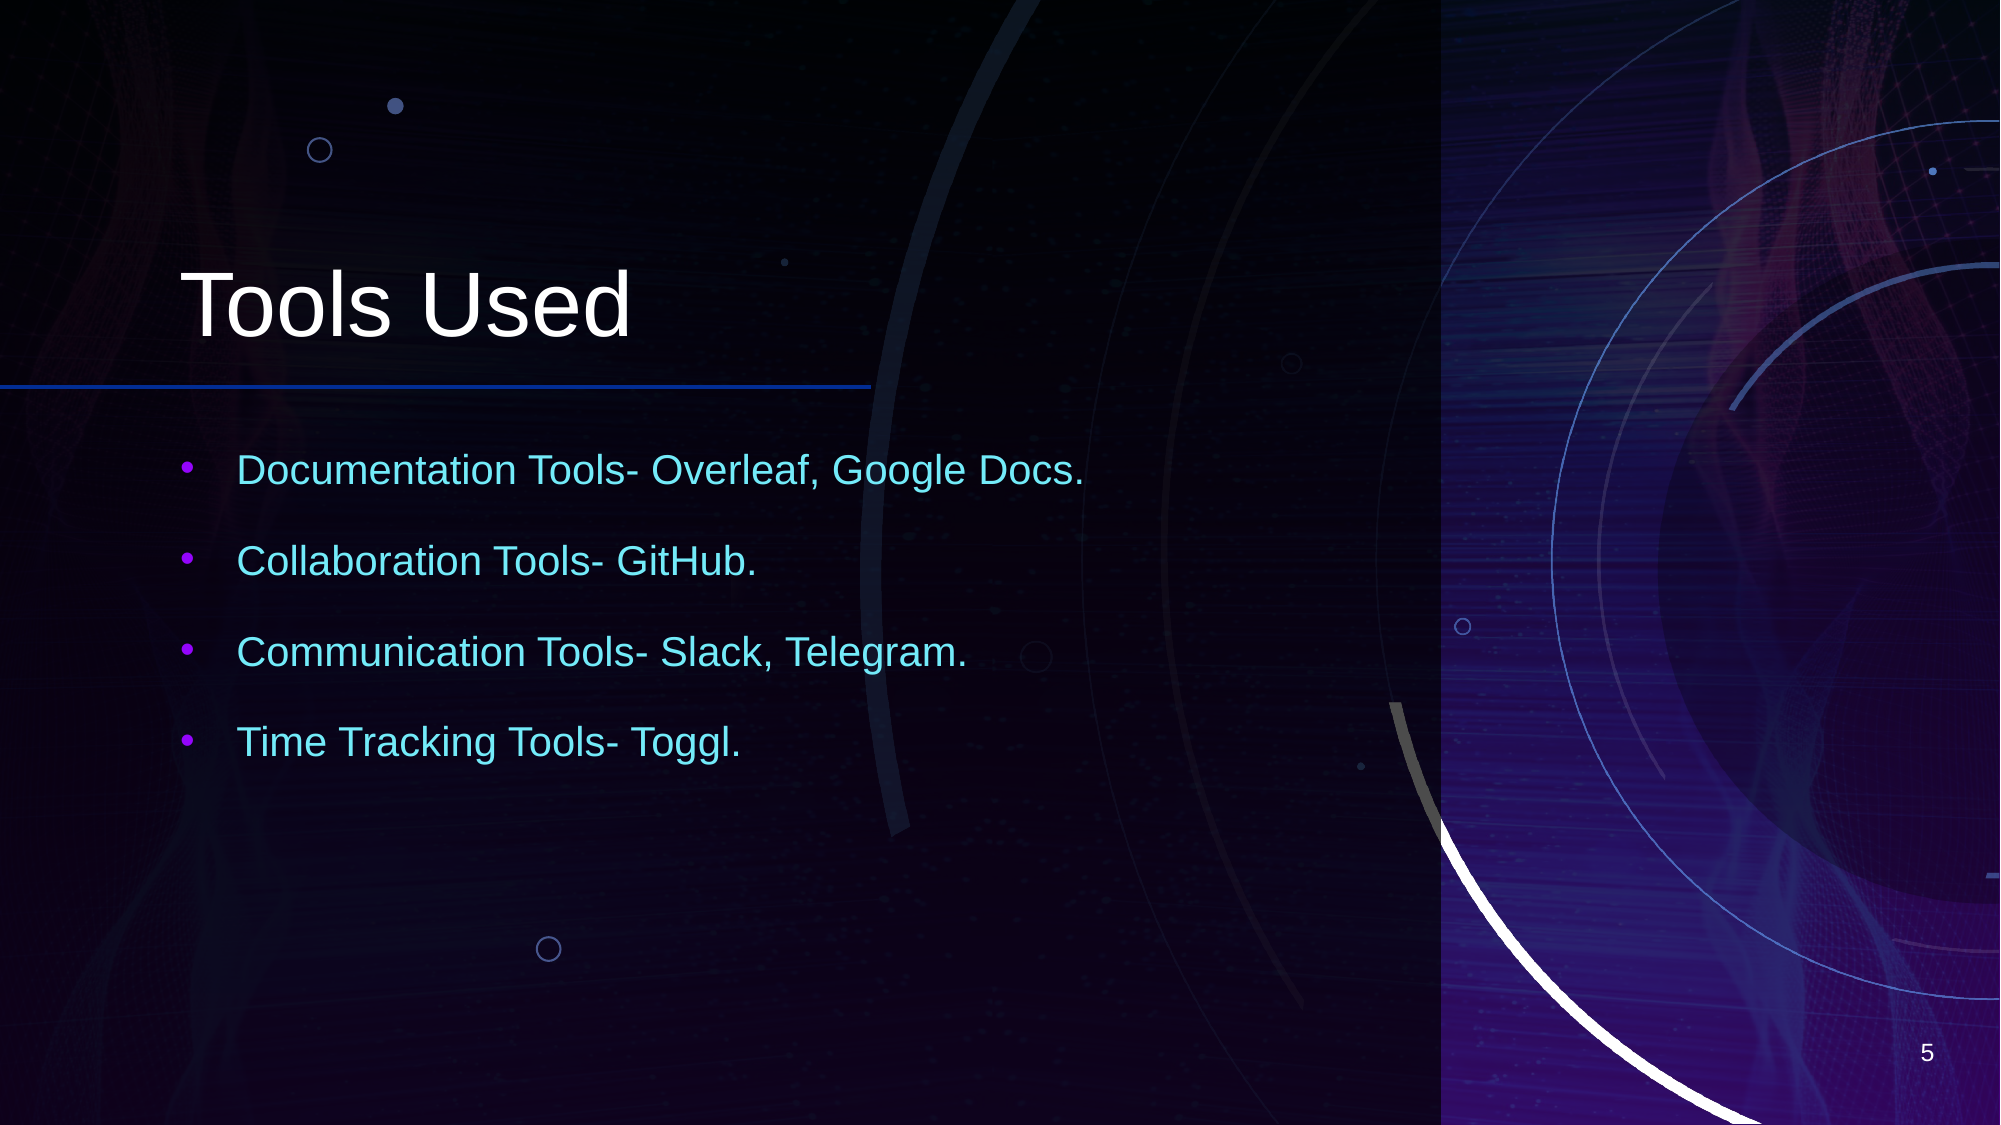

# Tools Used
Documentation Tools- Overleaf, Google Docs.
Collaboration Tools- GitHub.
Communication Tools- Slack, Telegram.
Time Tracking Tools- Toggl.

5